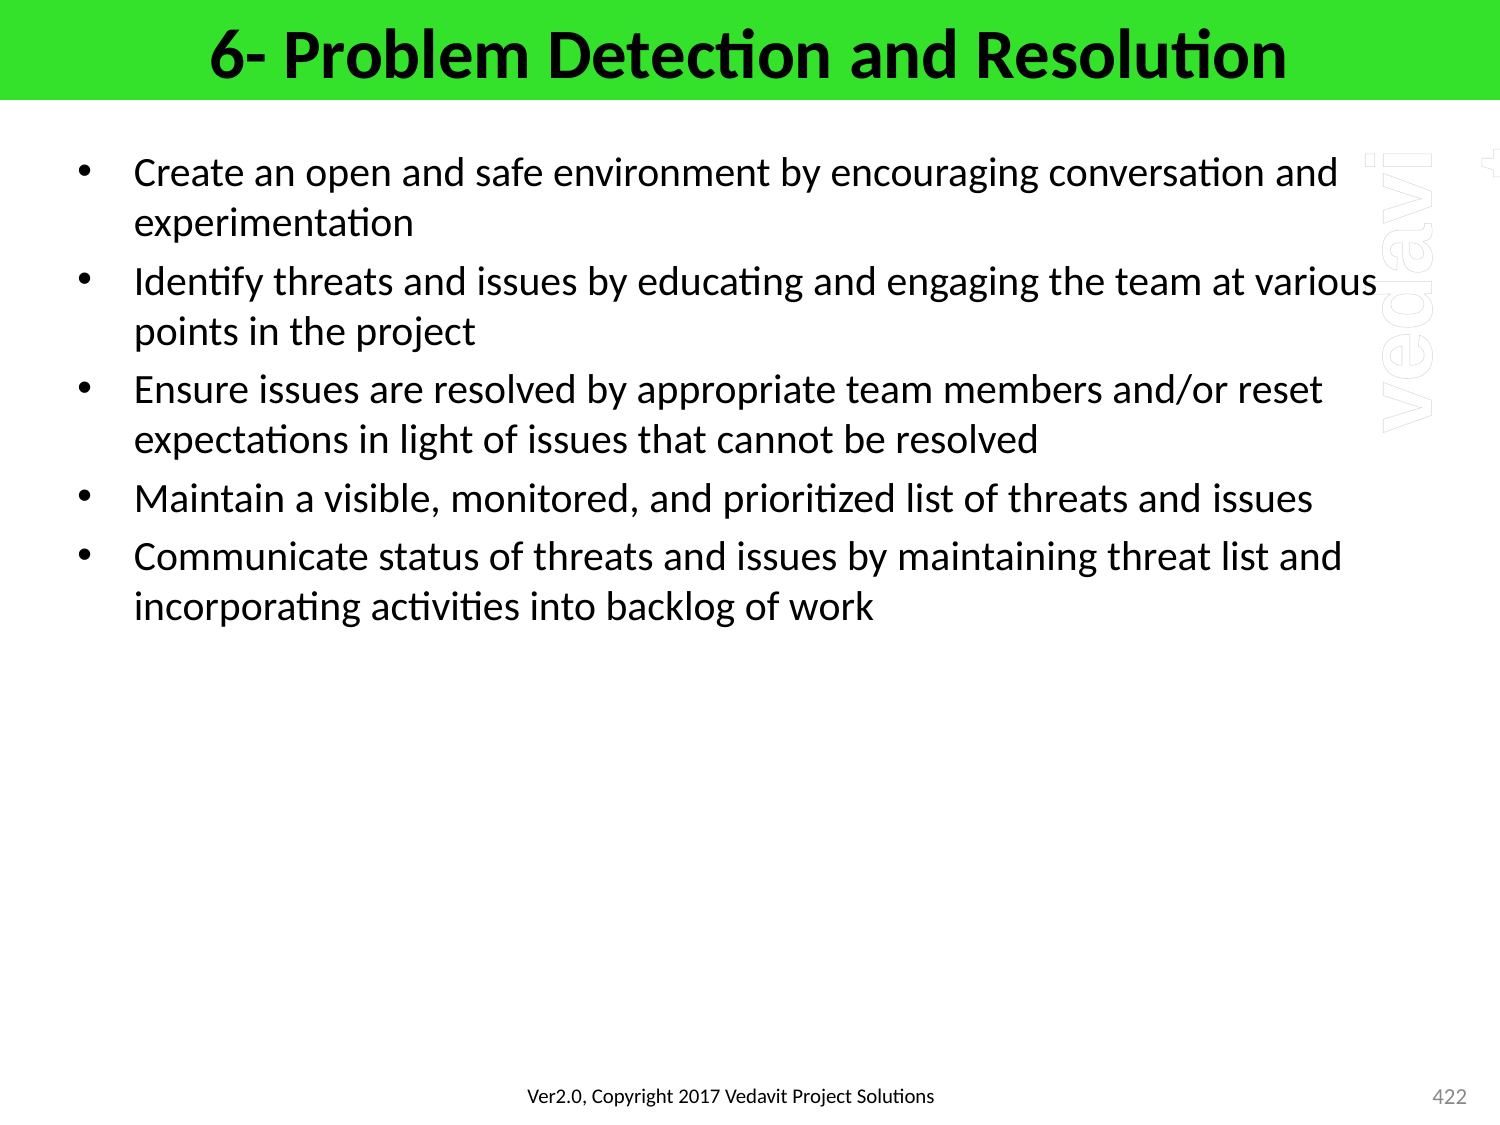

# 6- Problem Detection and Resolution

Create an open and safe environment by encouraging conversation and experimentation
Identify threats and issues by educating and engaging the team at various points in the project
Ensure issues are resolved by appropriate team members and/or reset expectations in light of issues that cannot be resolved
Maintain a visible, monitored, and prioritized list of threats and issues
Communicate status of threats and issues by maintaining threat list and incorporating activities into backlog of work
422